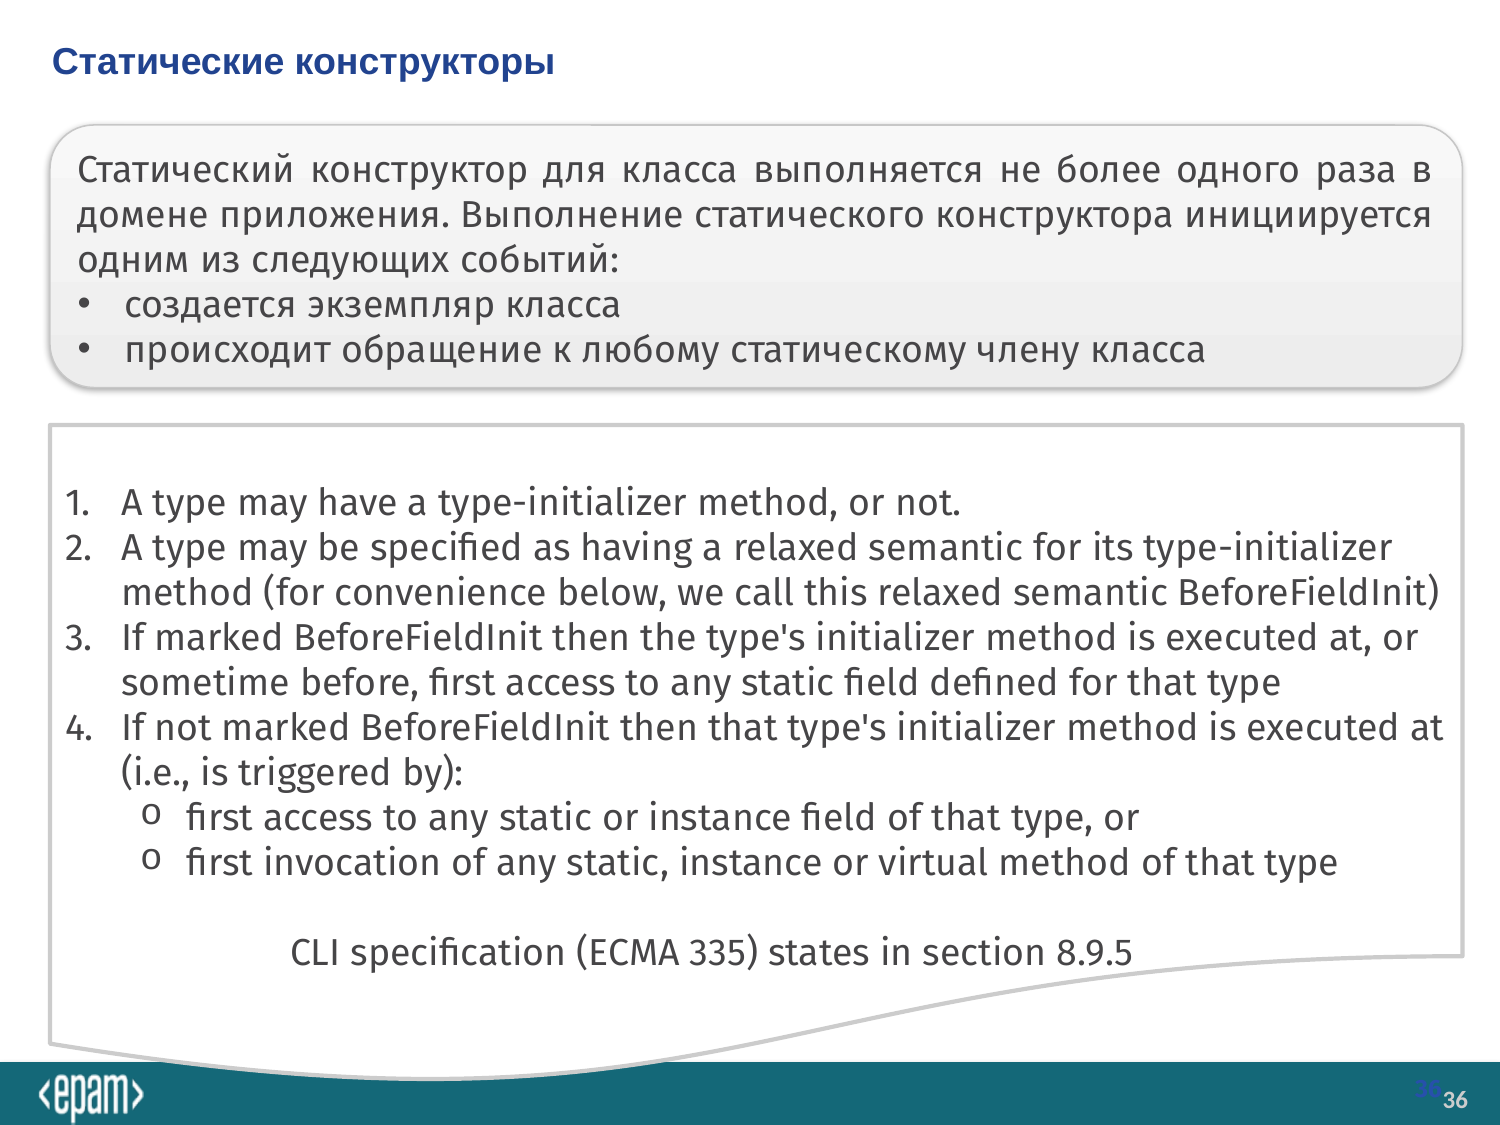

# Статические конструкторы
Статический конструктор для класса выполняется не более одного раза в домене приложения. Выполнение статического конструктора инициируется одним из следующих событий:
создается экземпляр класса
происходит обращение к любому статическому члену класса

A type may have a type-initializer method, or not.
A type may be specified as having a relaxed semantic for its type-initializer method (for convenience below, we call this relaxed semantic BeforeFieldInit)
If marked BeforeFieldInit then the type's initializer method is executed at, or sometime before, first access to any static field defined for that type
If not marked BeforeFieldInit then that type's initializer method is executed at (i.e., is triggered by):
first access to any static or instance field of that type, or
first invocation of any static, instance or virtual method of that type

	CLI specification (ECMA 335) states in section 8.9.5